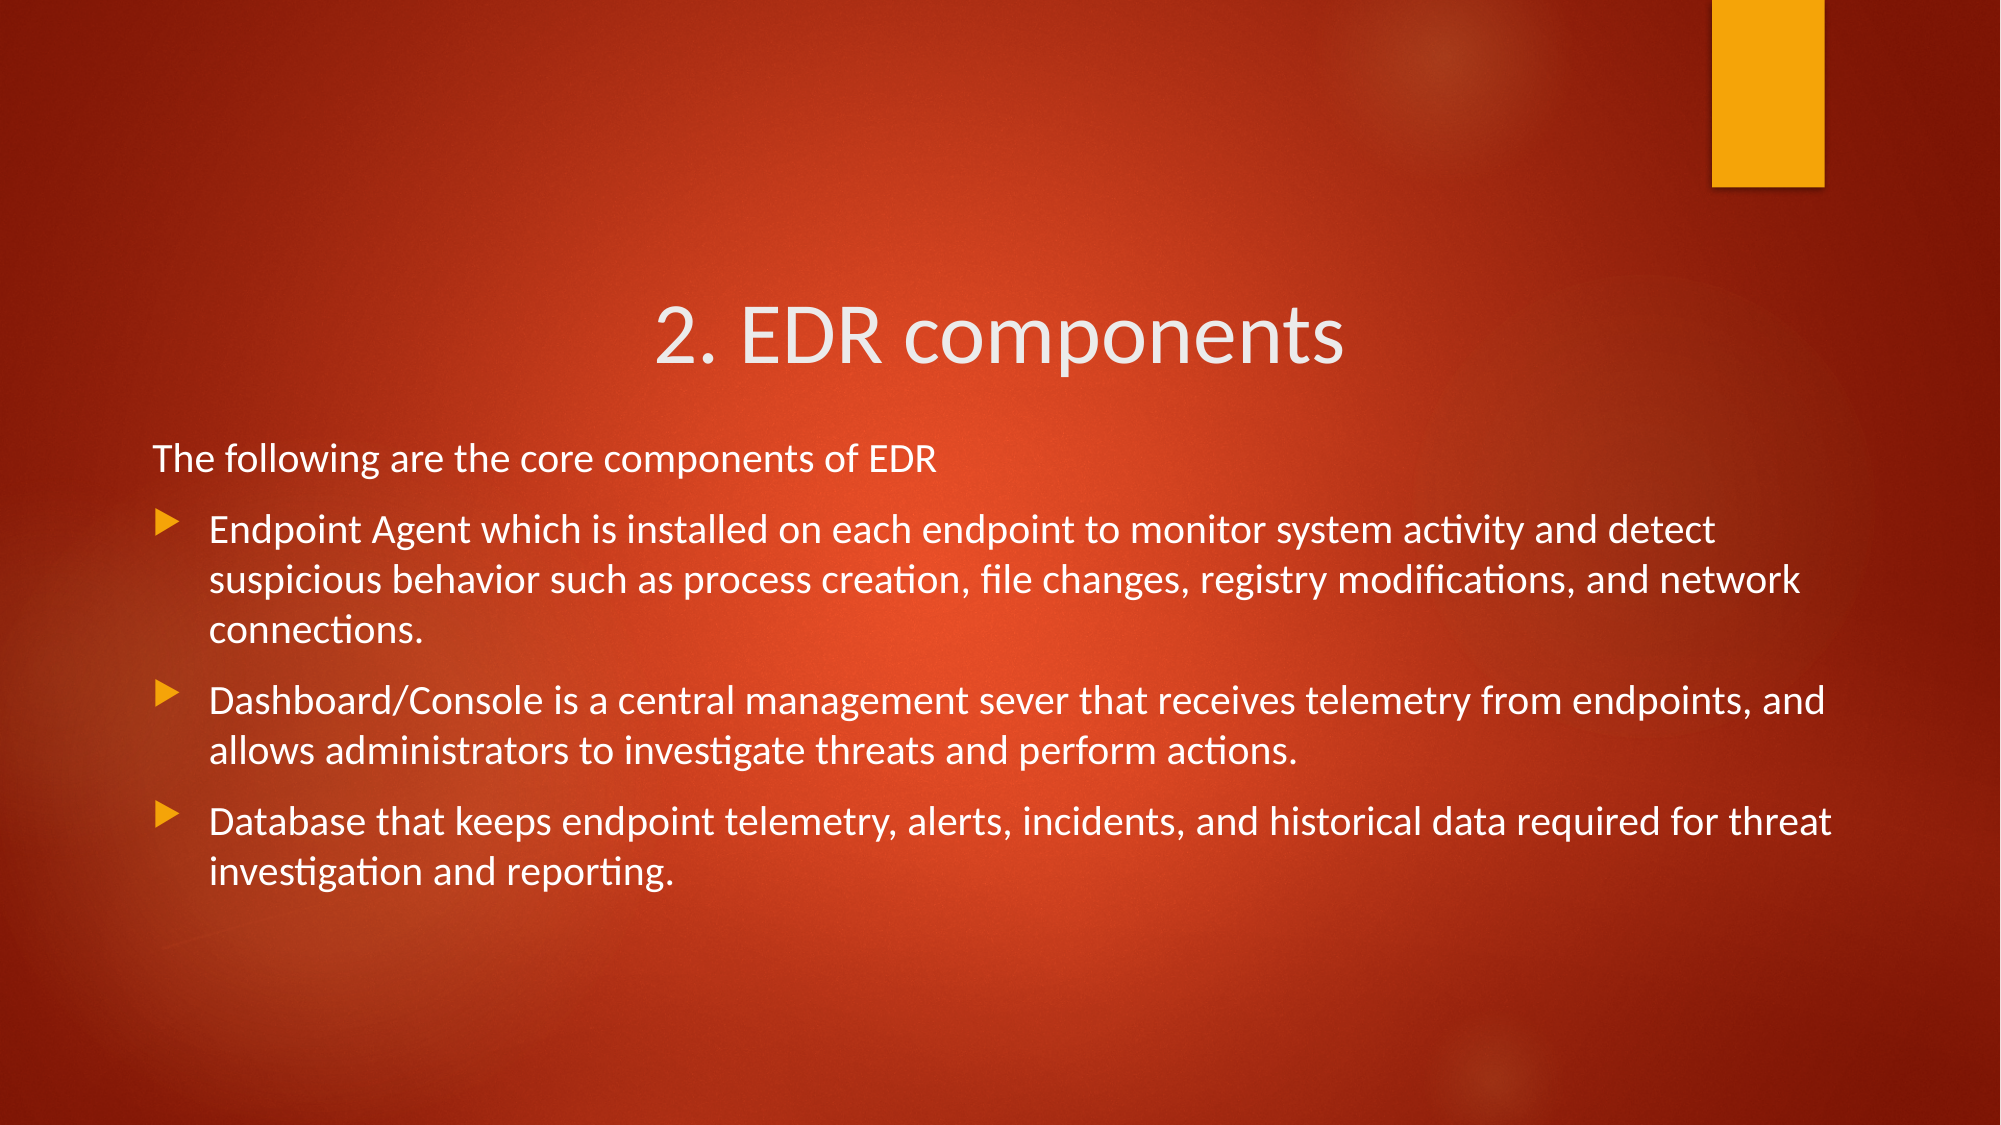

# 2. EDR components
The following are the core components of EDR
Endpoint Agent which is installed on each endpoint to monitor system activity and detect suspicious behavior such as process creation, file changes, registry modifications, and network connections.
Dashboard/Console is a central management sever that receives telemetry from endpoints, and allows administrators to investigate threats and perform actions.
Database that keeps endpoint telemetry, alerts, incidents, and historical data required for threat investigation and reporting.